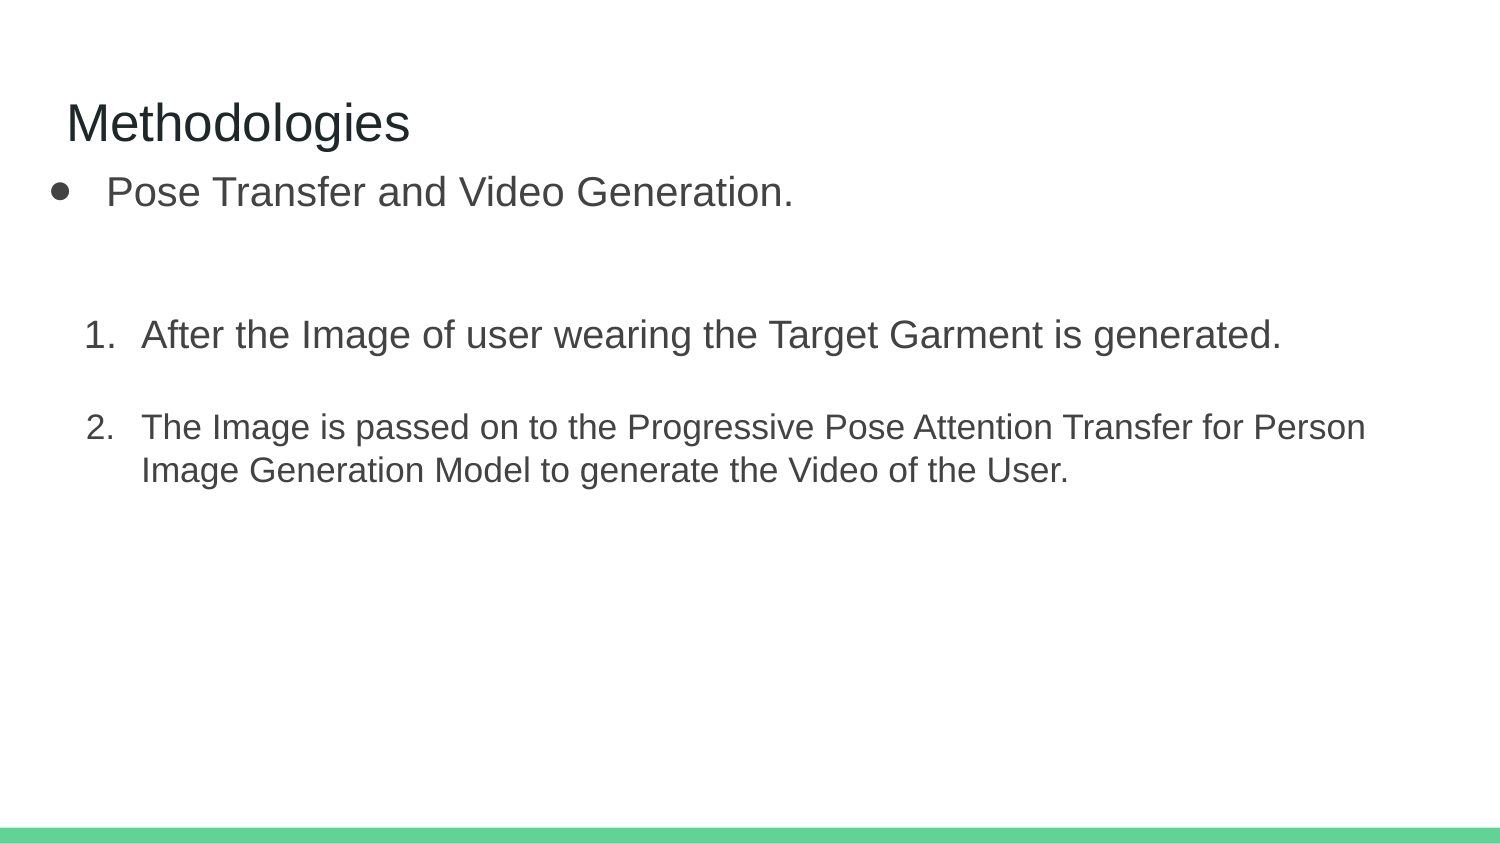

# Methodologies

Pose Transfer and Video Generation.
After the Image of user wearing the Target Garment is generated.

The Image is passed on to the Progressive Pose Attention Transfer for Person Image Generation Model to generate the Video of the User.